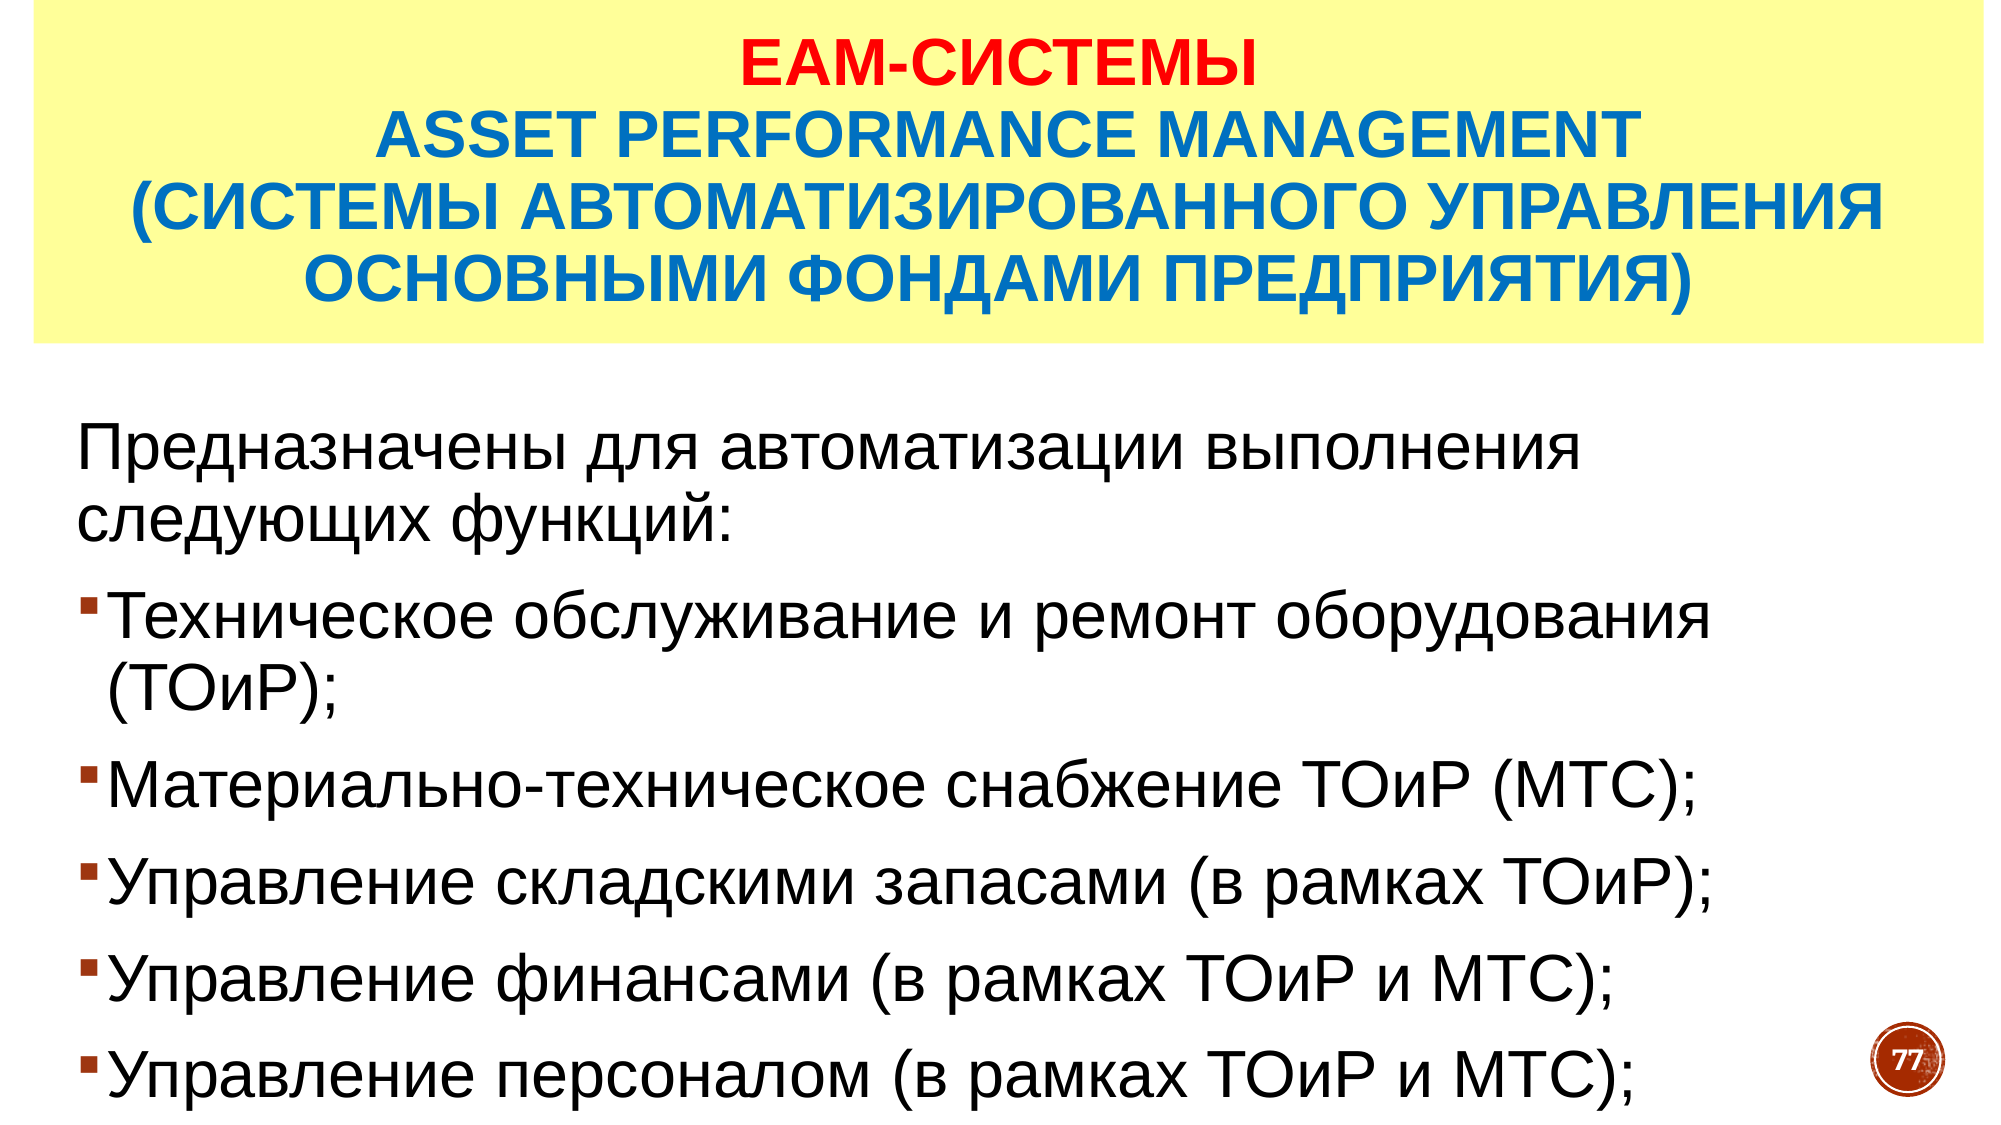

# EAM-системы Asset Performance Management (системы автоматизированного управления основными фондами предприятия)
Предназначены для автоматизации выполнения следующих функций:
Техническое обслуживание и ремонт оборудования (ТОиР);
Материально-техническое снабжение ТОиР (МТС);
Управление складскими запасами (в рамках ТОиР);
Управление финансами (в рамках ТОиР и МТС);
Управление персоналом (в рамках ТОиР и МТС);
Управление документами (в рамках ТОиР и МТС).
77